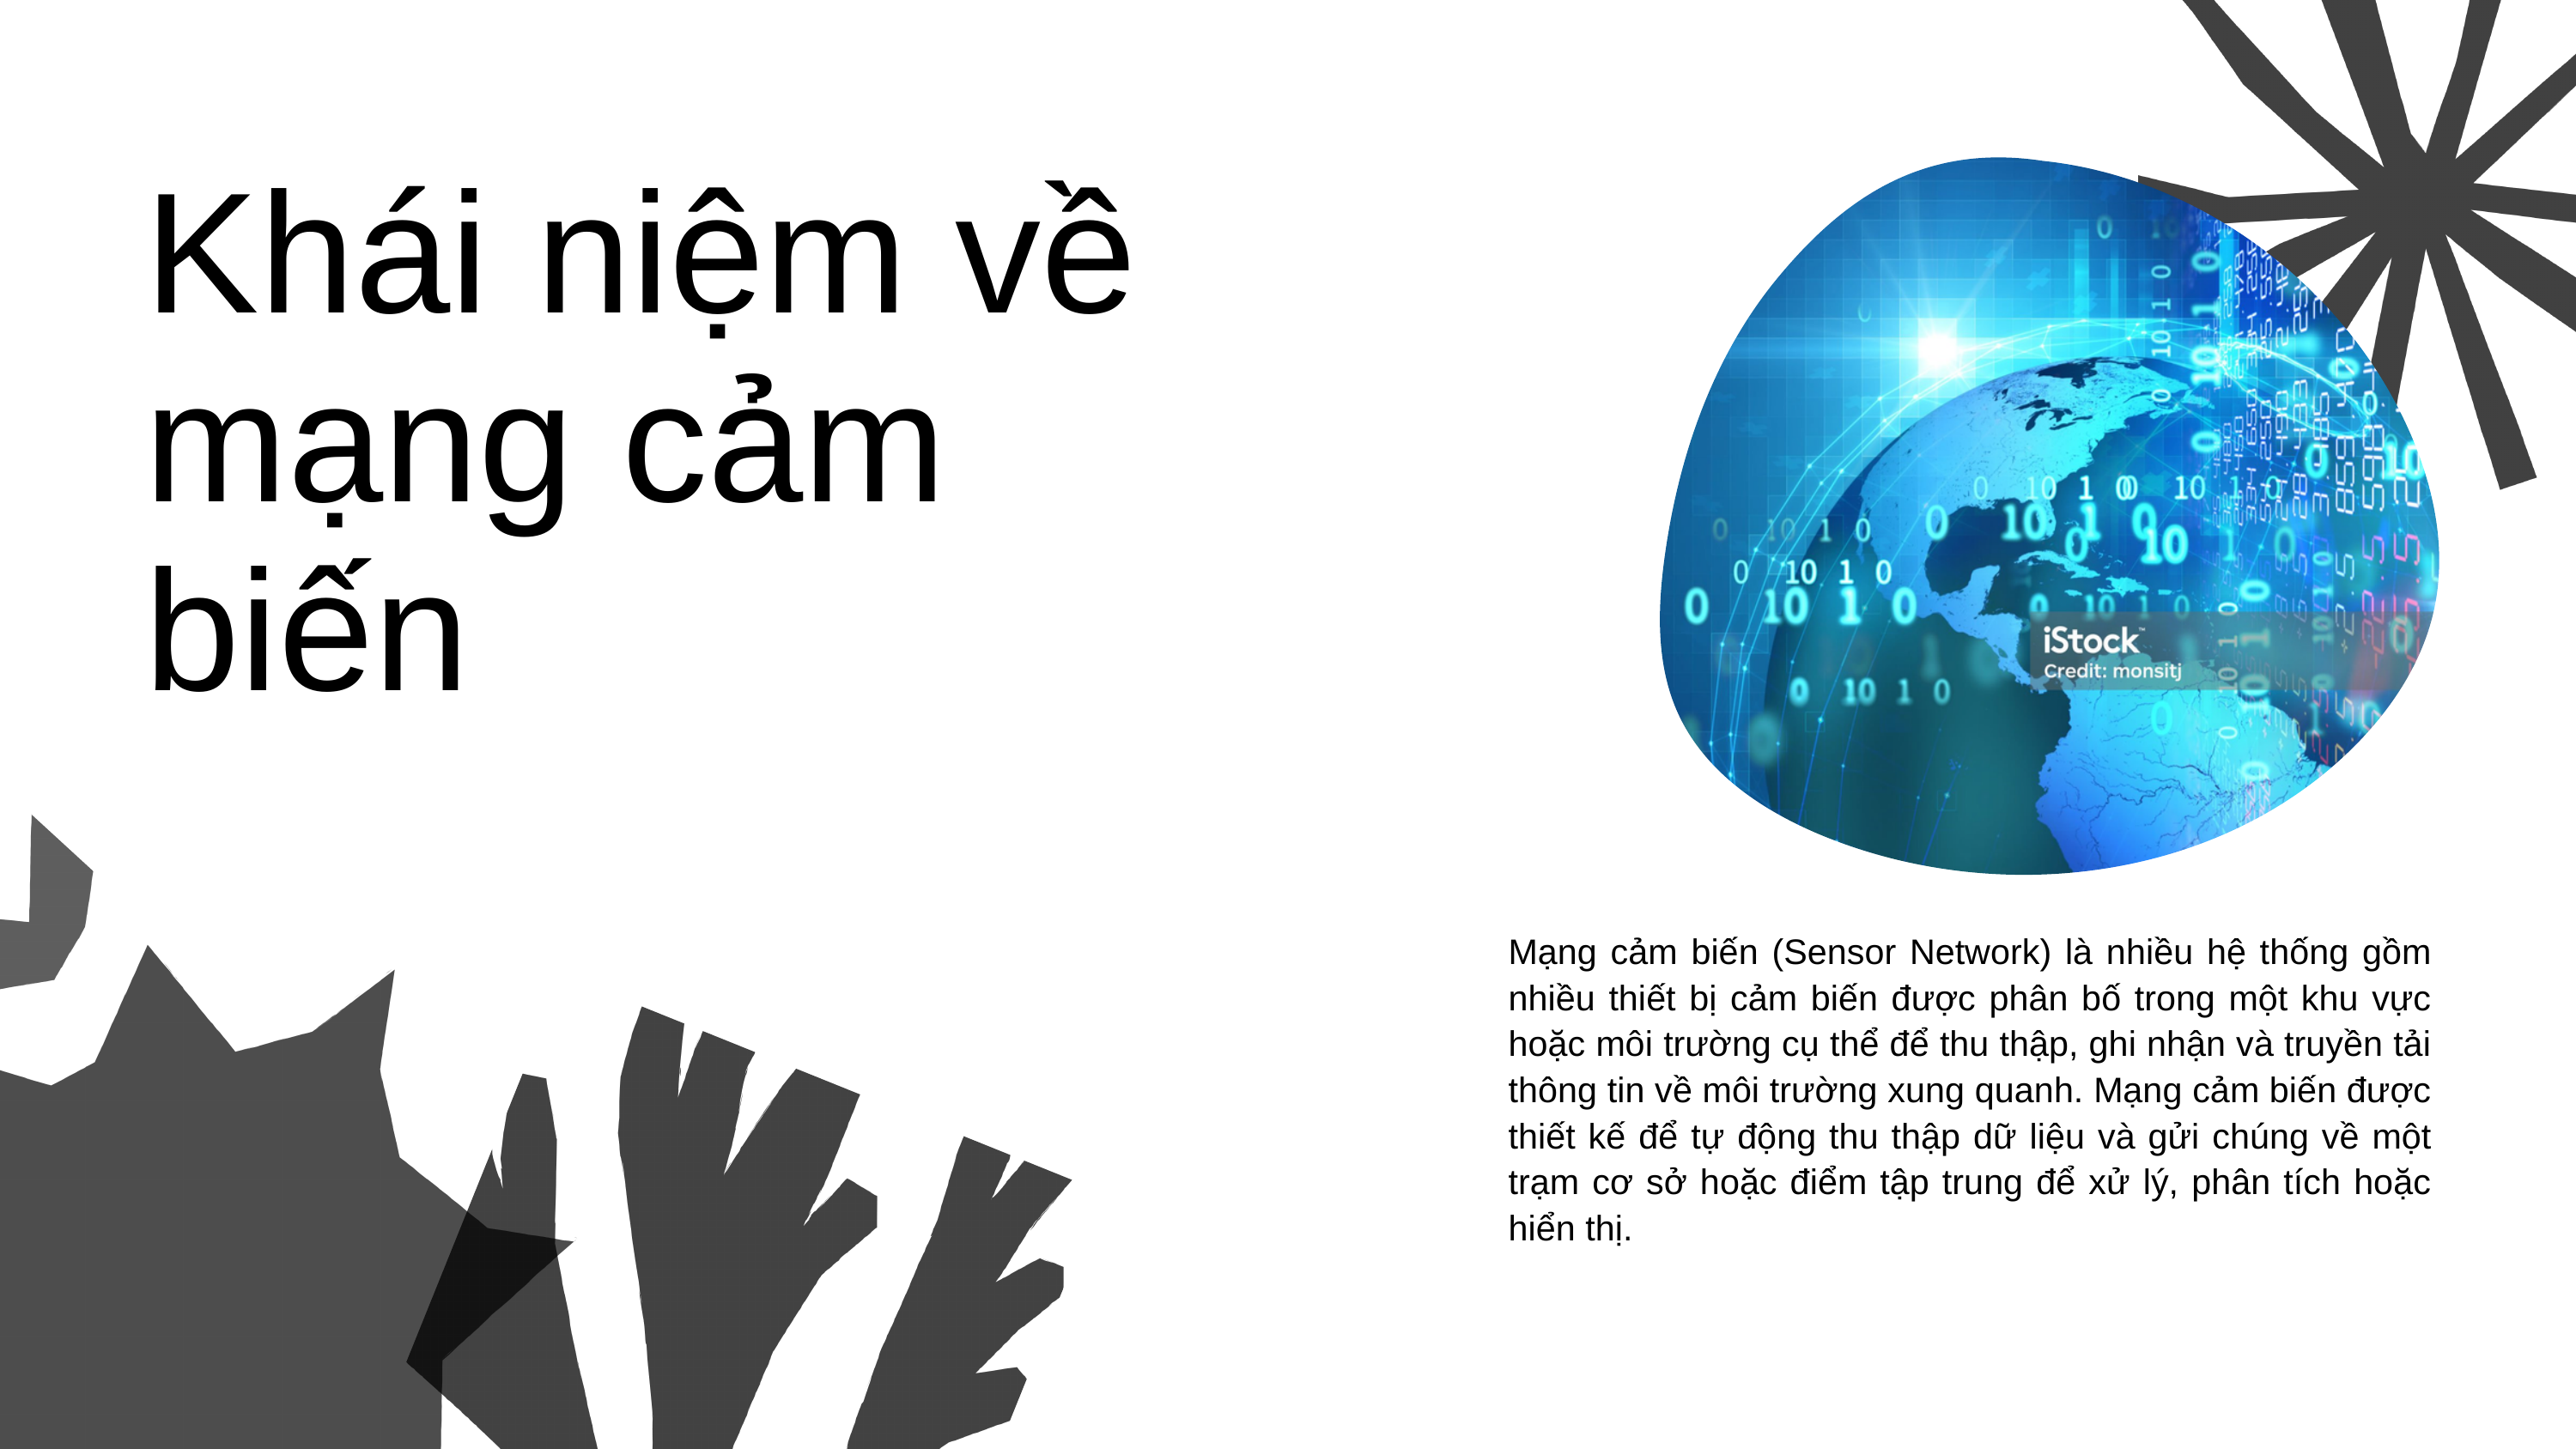

Khái niệm về mạng cảm biến

Mạng cảm biến (Sensor Network) là nhiều hệ thống gồm nhiều thiết bị cảm biến được phân bố trong một khu vực hoặc môi trường cụ thể để thu thập, ghi nhận và truyền tải thông tin về môi trường xung quanh. Mạng cảm biến được thiết kế để tự động thu thập dữ liệu và gửi chúng về một trạm cơ sở hoặc điểm tập trung để xử lý, phân tích hoặc hiển thị.